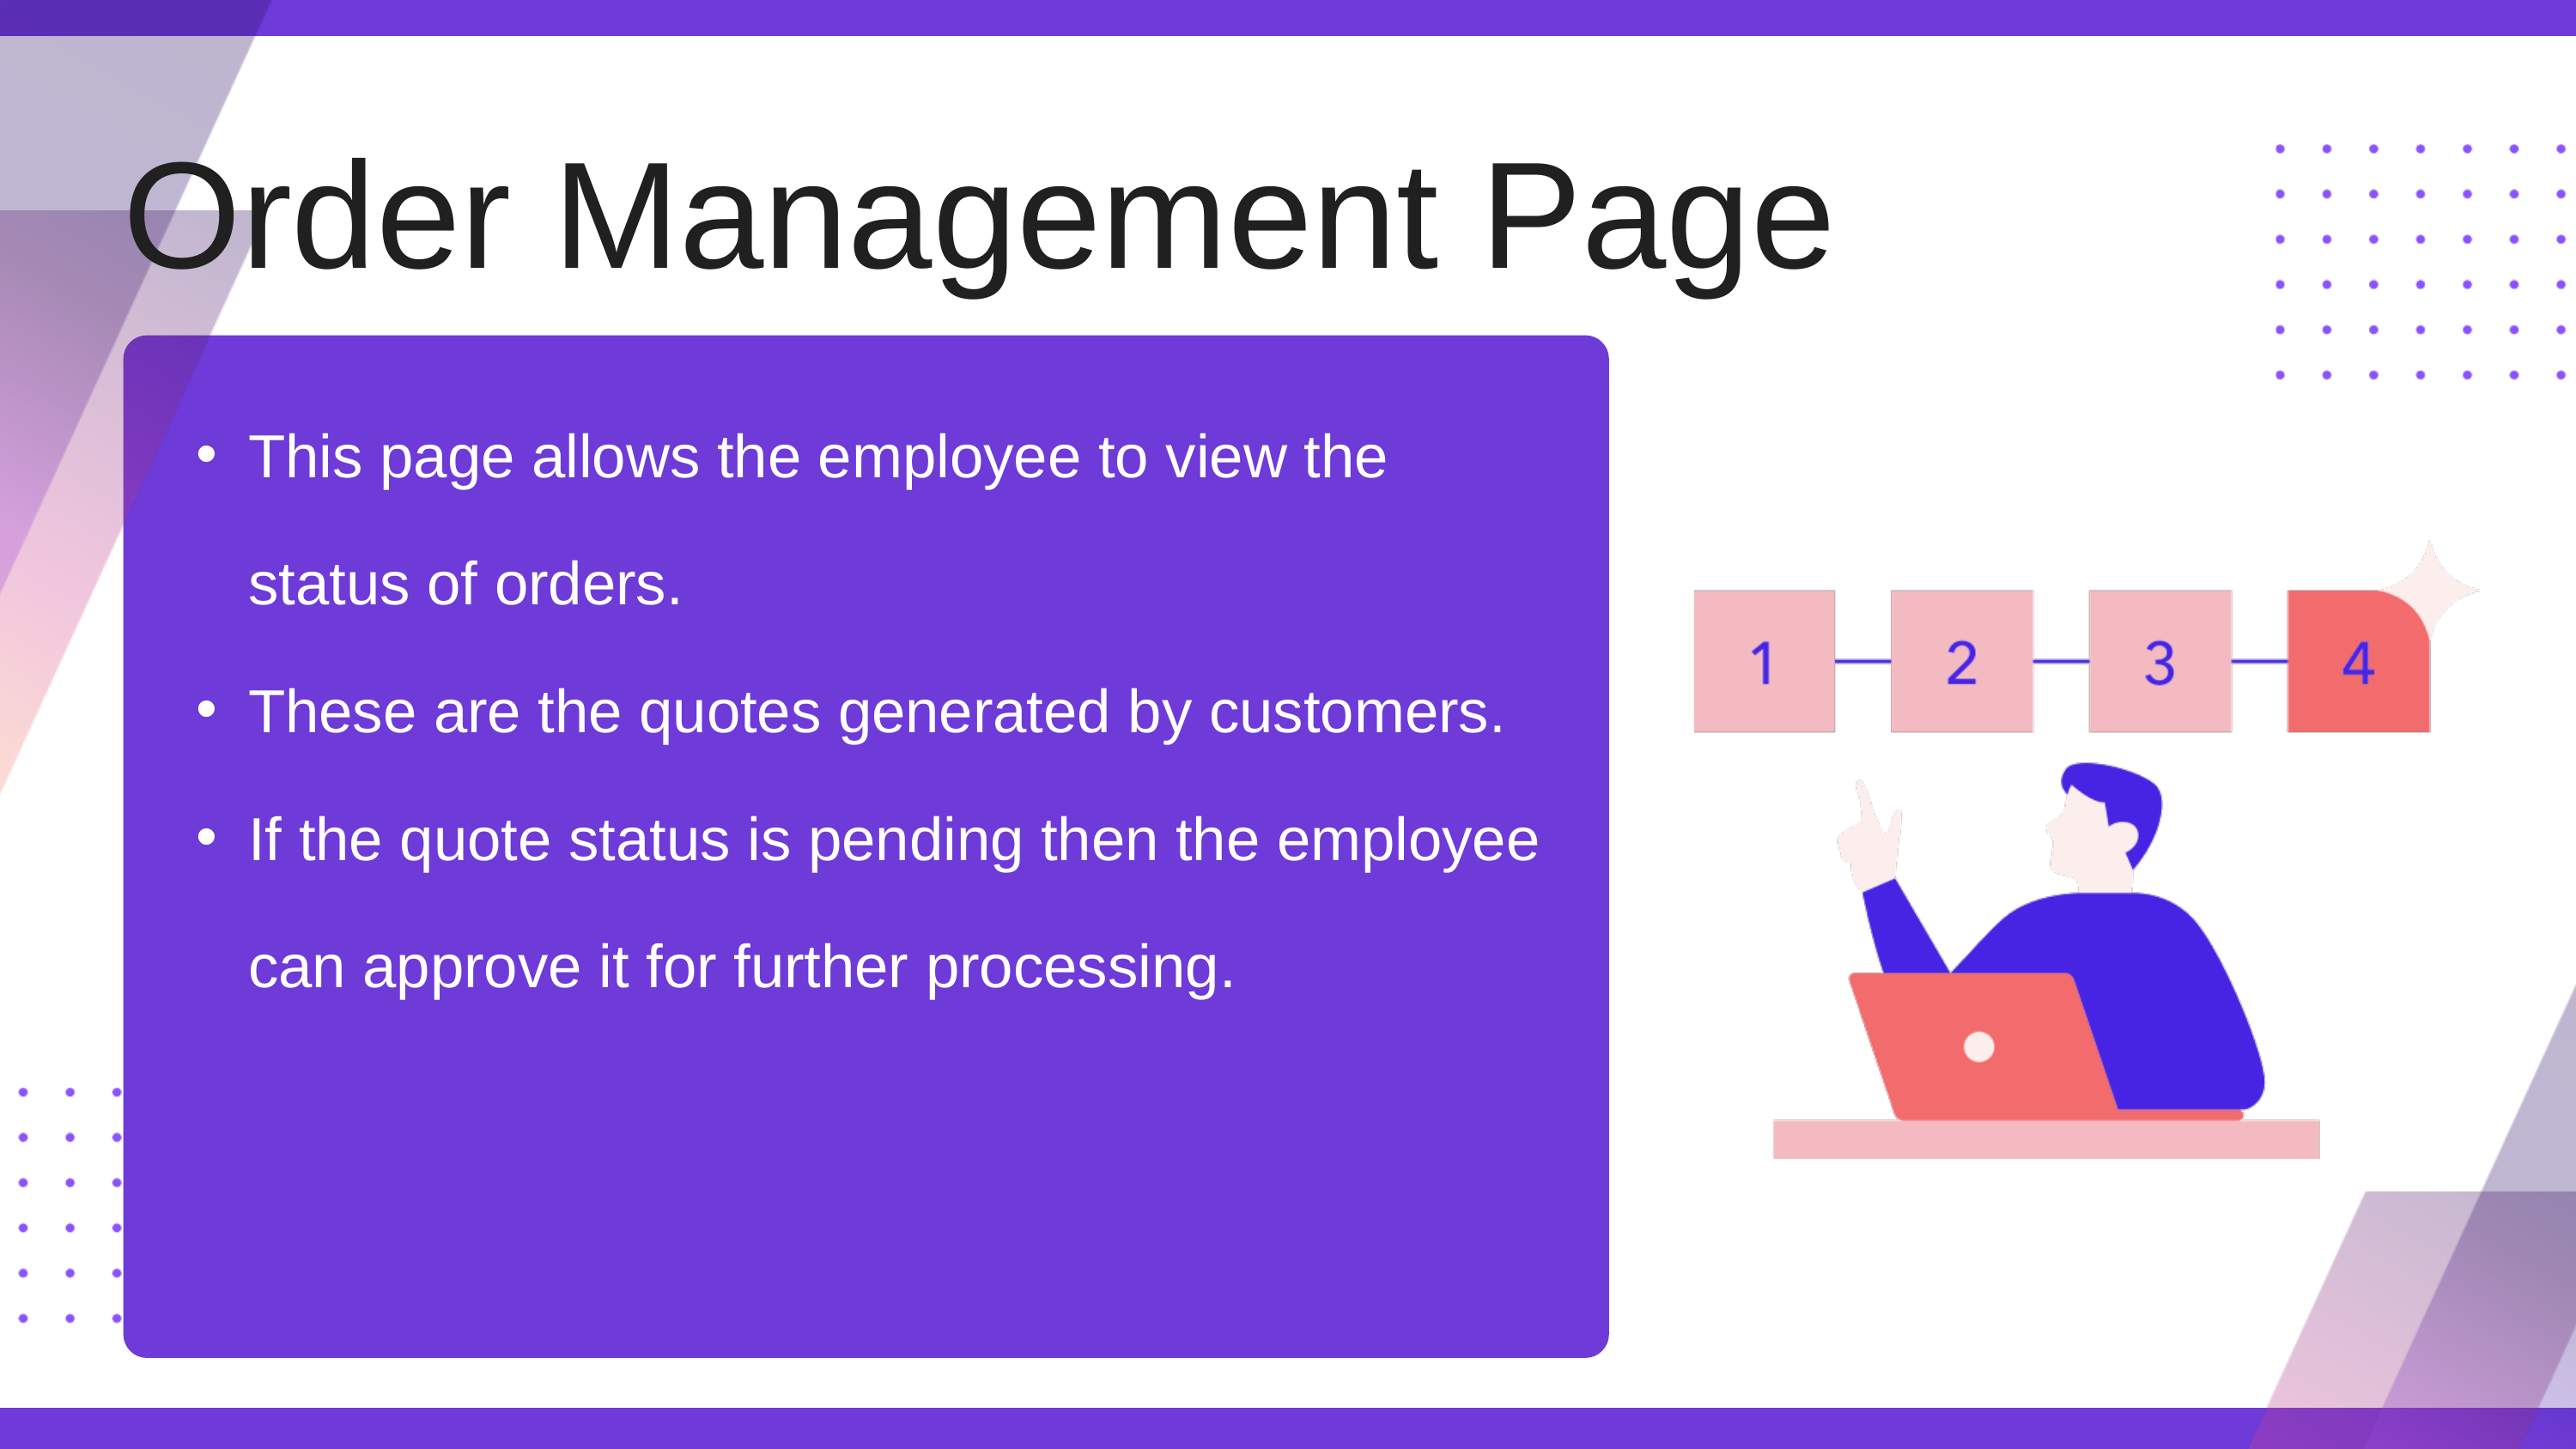

Order Management Page

This page allows the employee to view the status of orders.
These are the quotes generated by customers.
If the quote status is pending then the employee can approve it for further processing.